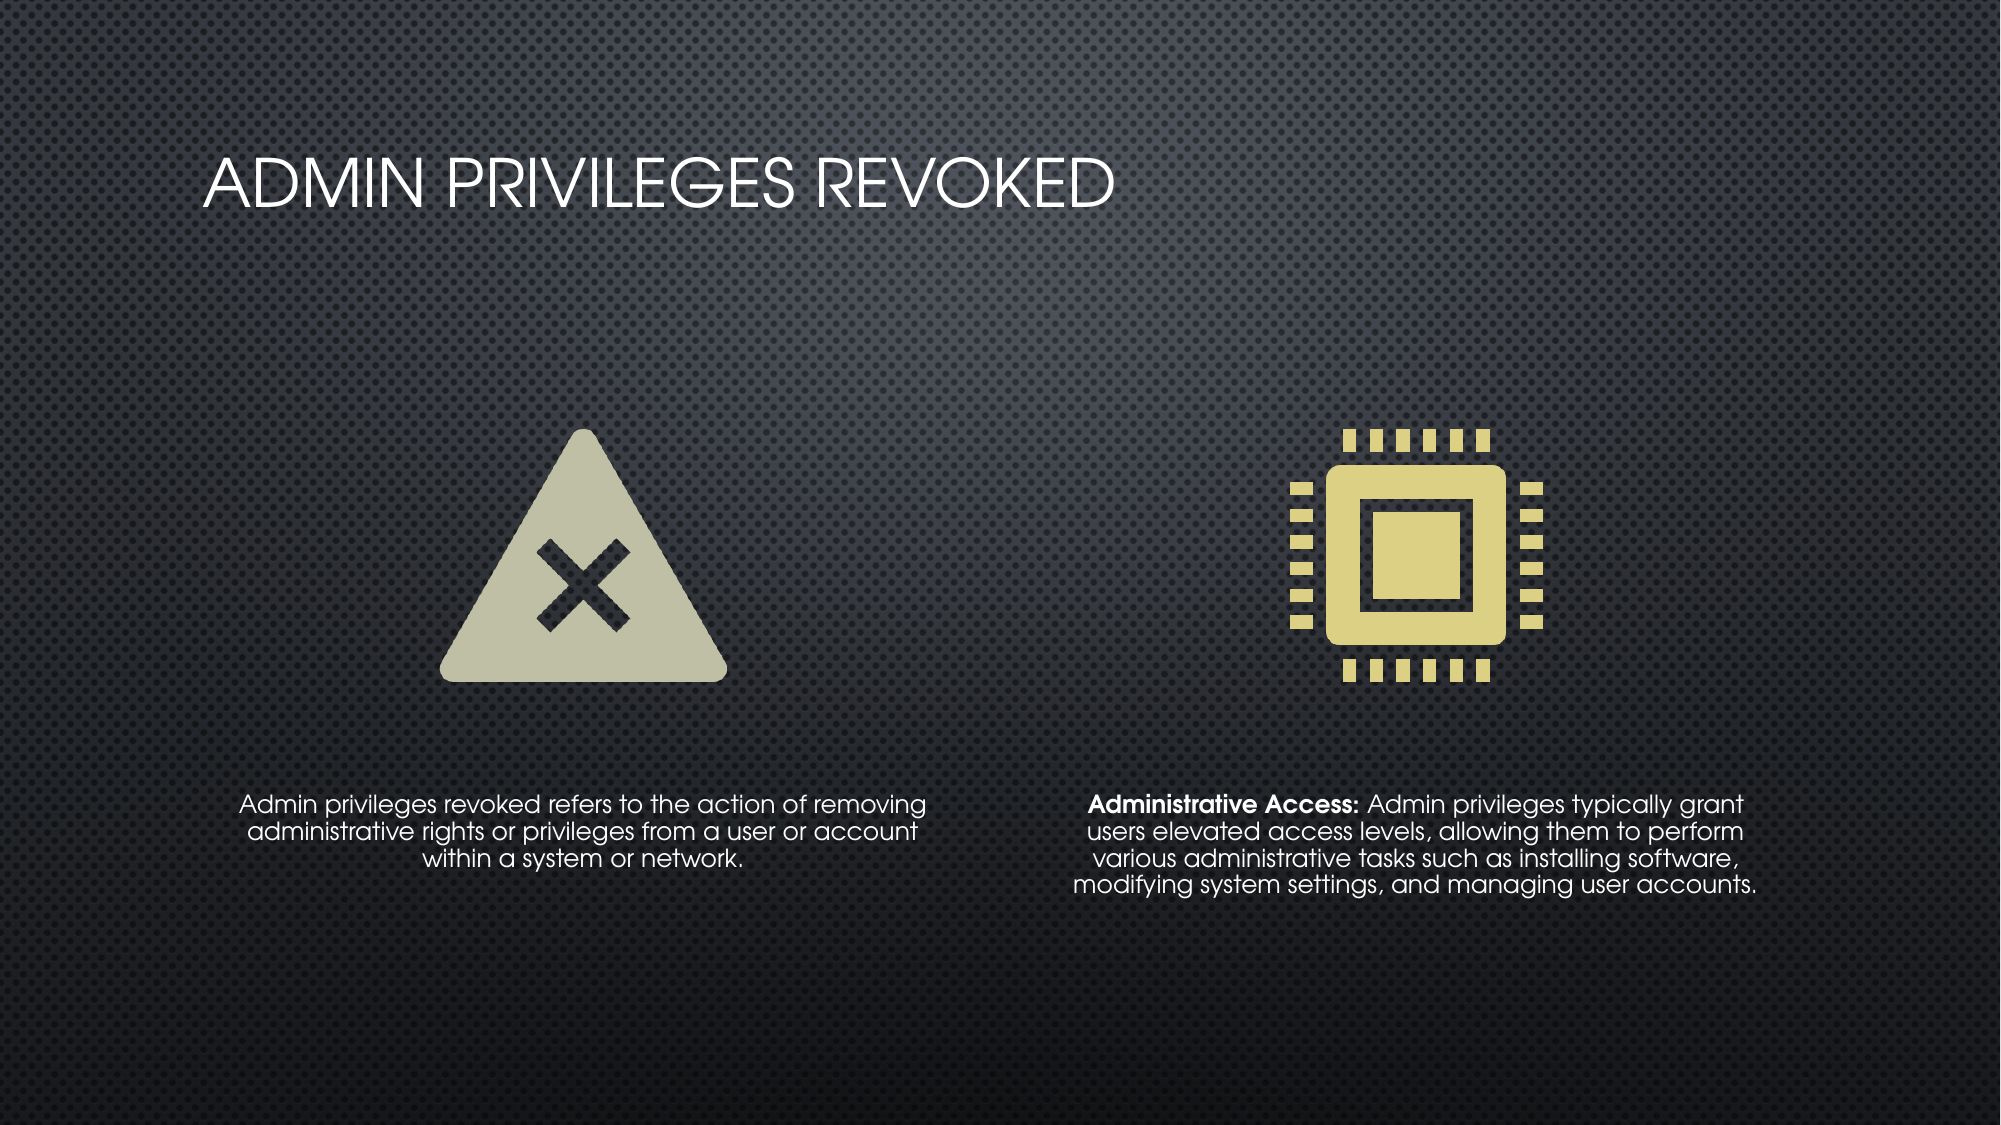

# Admin privileges revoked
Admin privileges revoked refers to the action of removing administrative rights or privileges from a user or account within a system or network.
Administrative Access: Admin privileges typically grant users elevated access levels, allowing them to perform various administrative tasks such as installing software, modifying system settings, and managing user accounts.